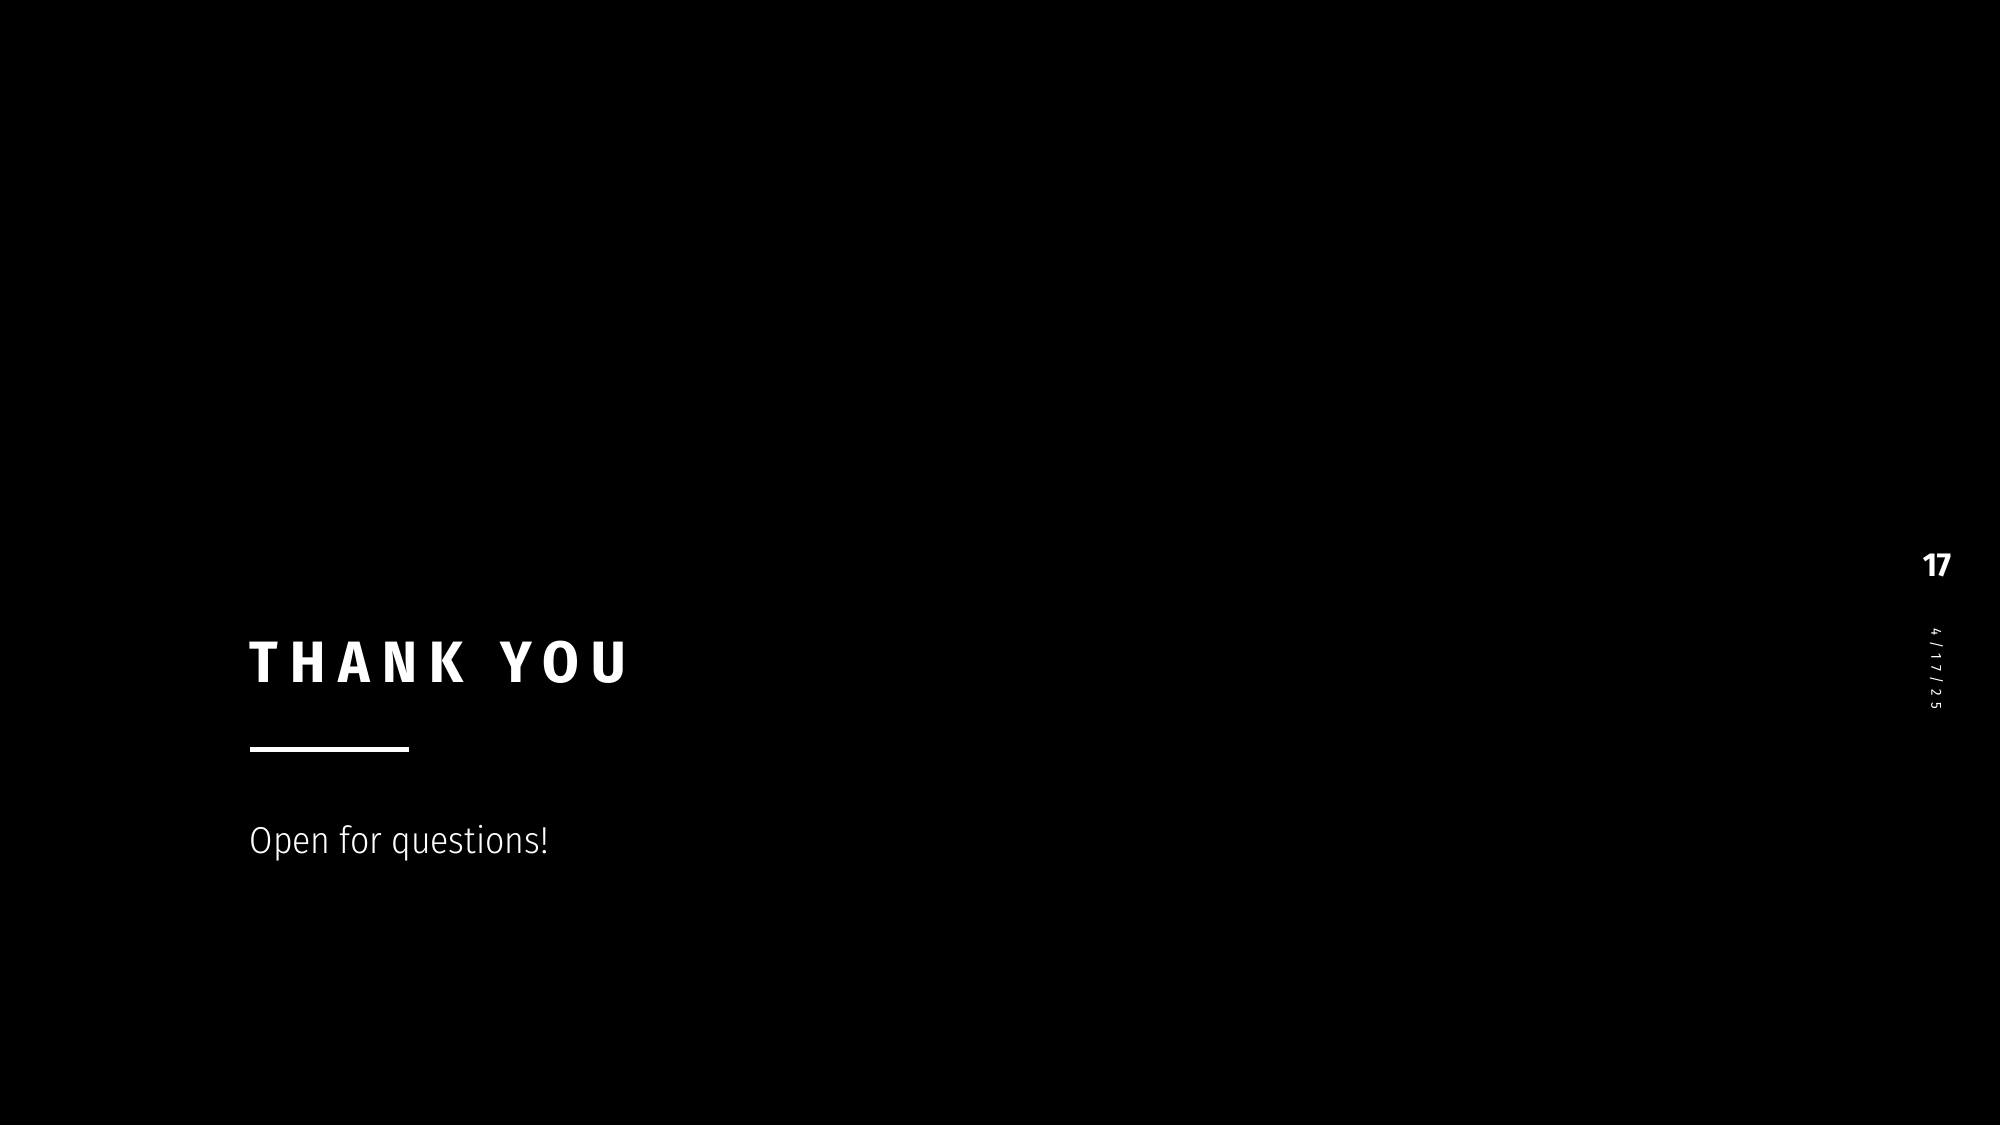

# Thank you

17
Open for questions!
4/17/25